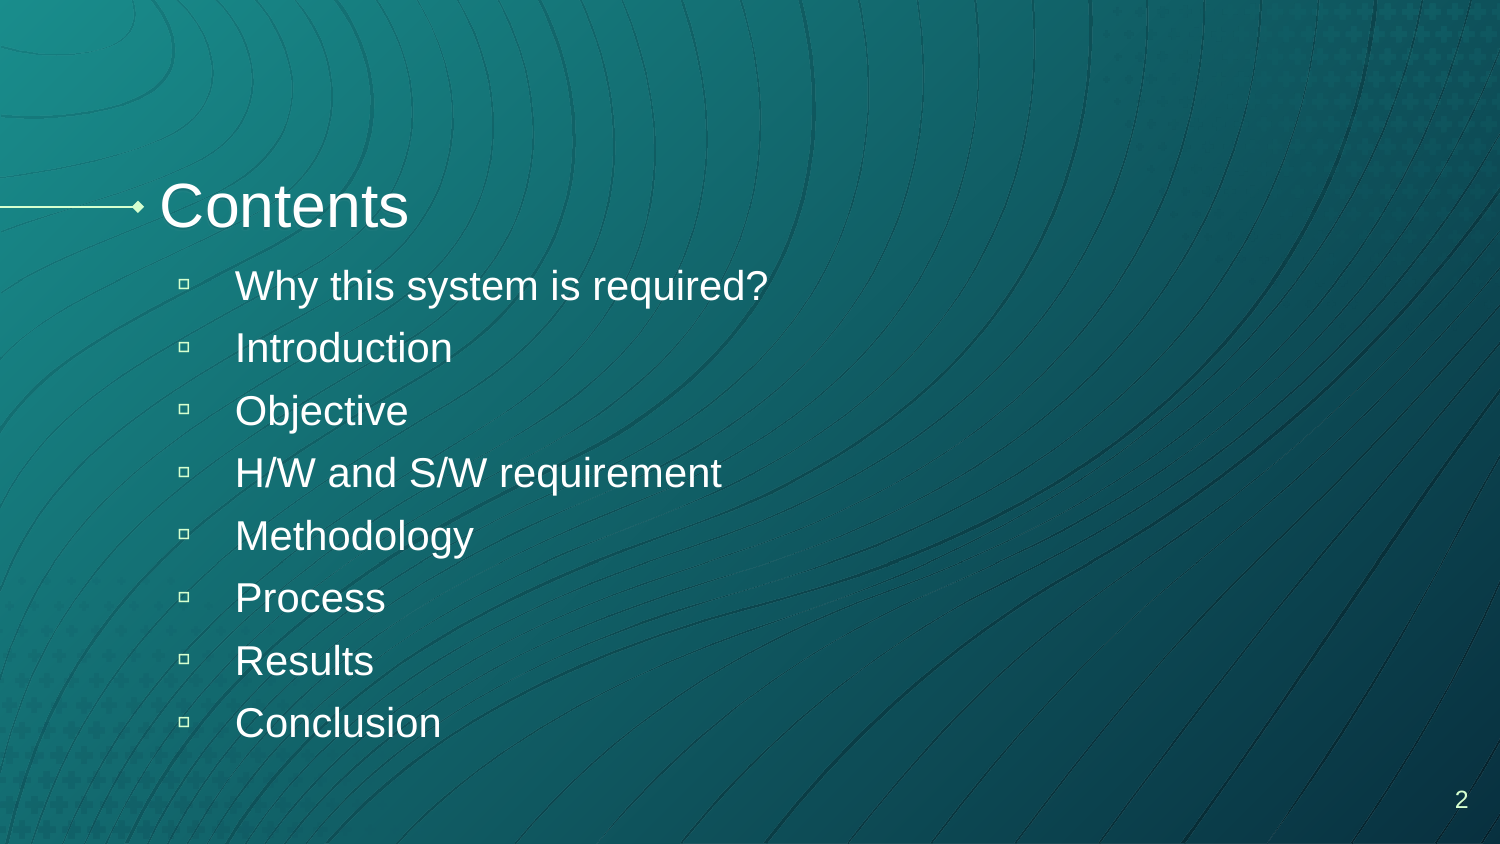

# Contents
Why this system is required?
Introduction
Objective
H/W and S/W requirement
Methodology
Process
Results
Conclusion
2